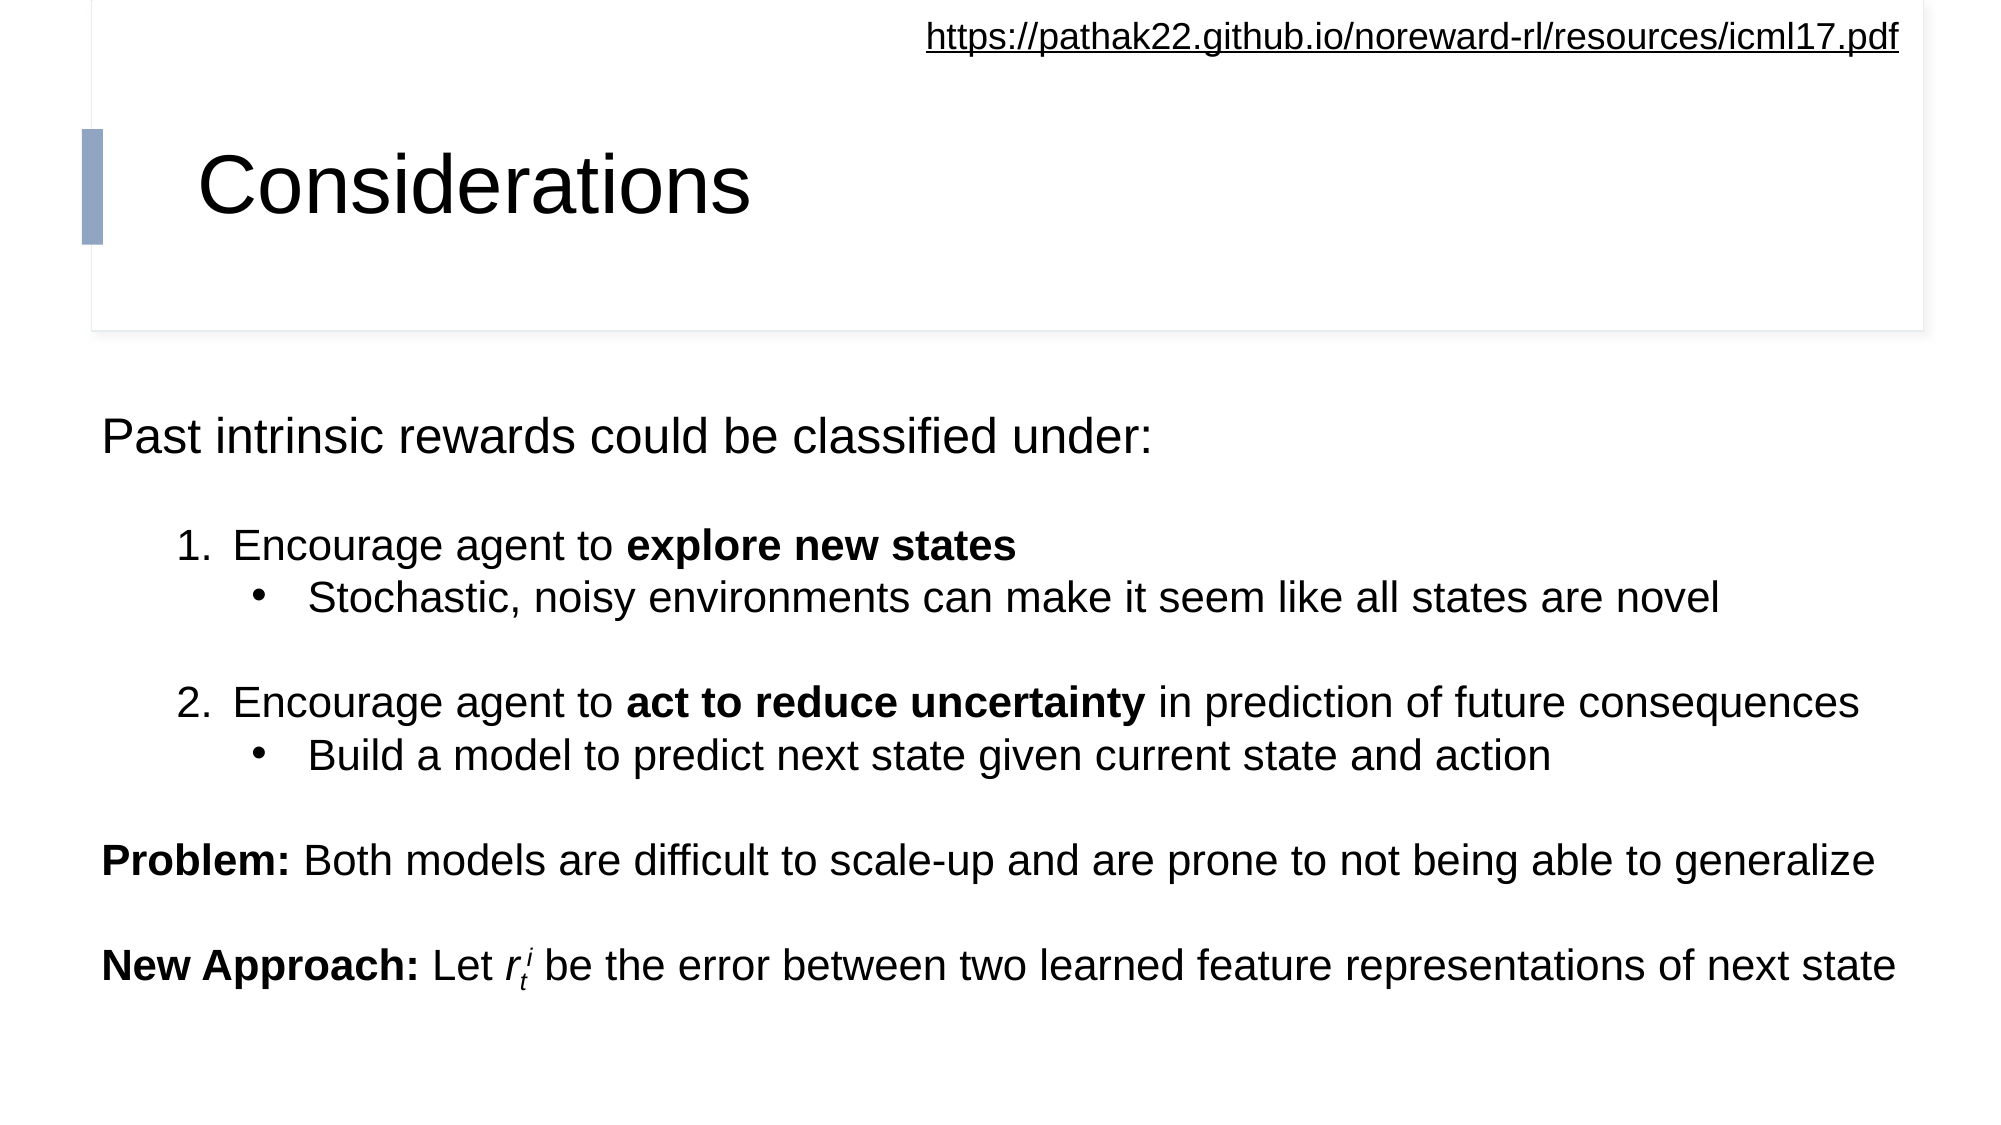

https://pathak22.github.io/noreward-rl/resources/icml17.pdf
# Considerations
Past intrinsic rewards could be classified under:

Encourage agent to explore new states
Stochastic, noisy environments can make it seem like all states are novel

Encourage agent to act to reduce uncertainty in prediction of future consequences
Build a model to predict next state given current state and action

Problem: Both models are difficult to scale-up and are prone to not being able to generalize

New Approach: Let rti be the error between two learned feature representations of next state